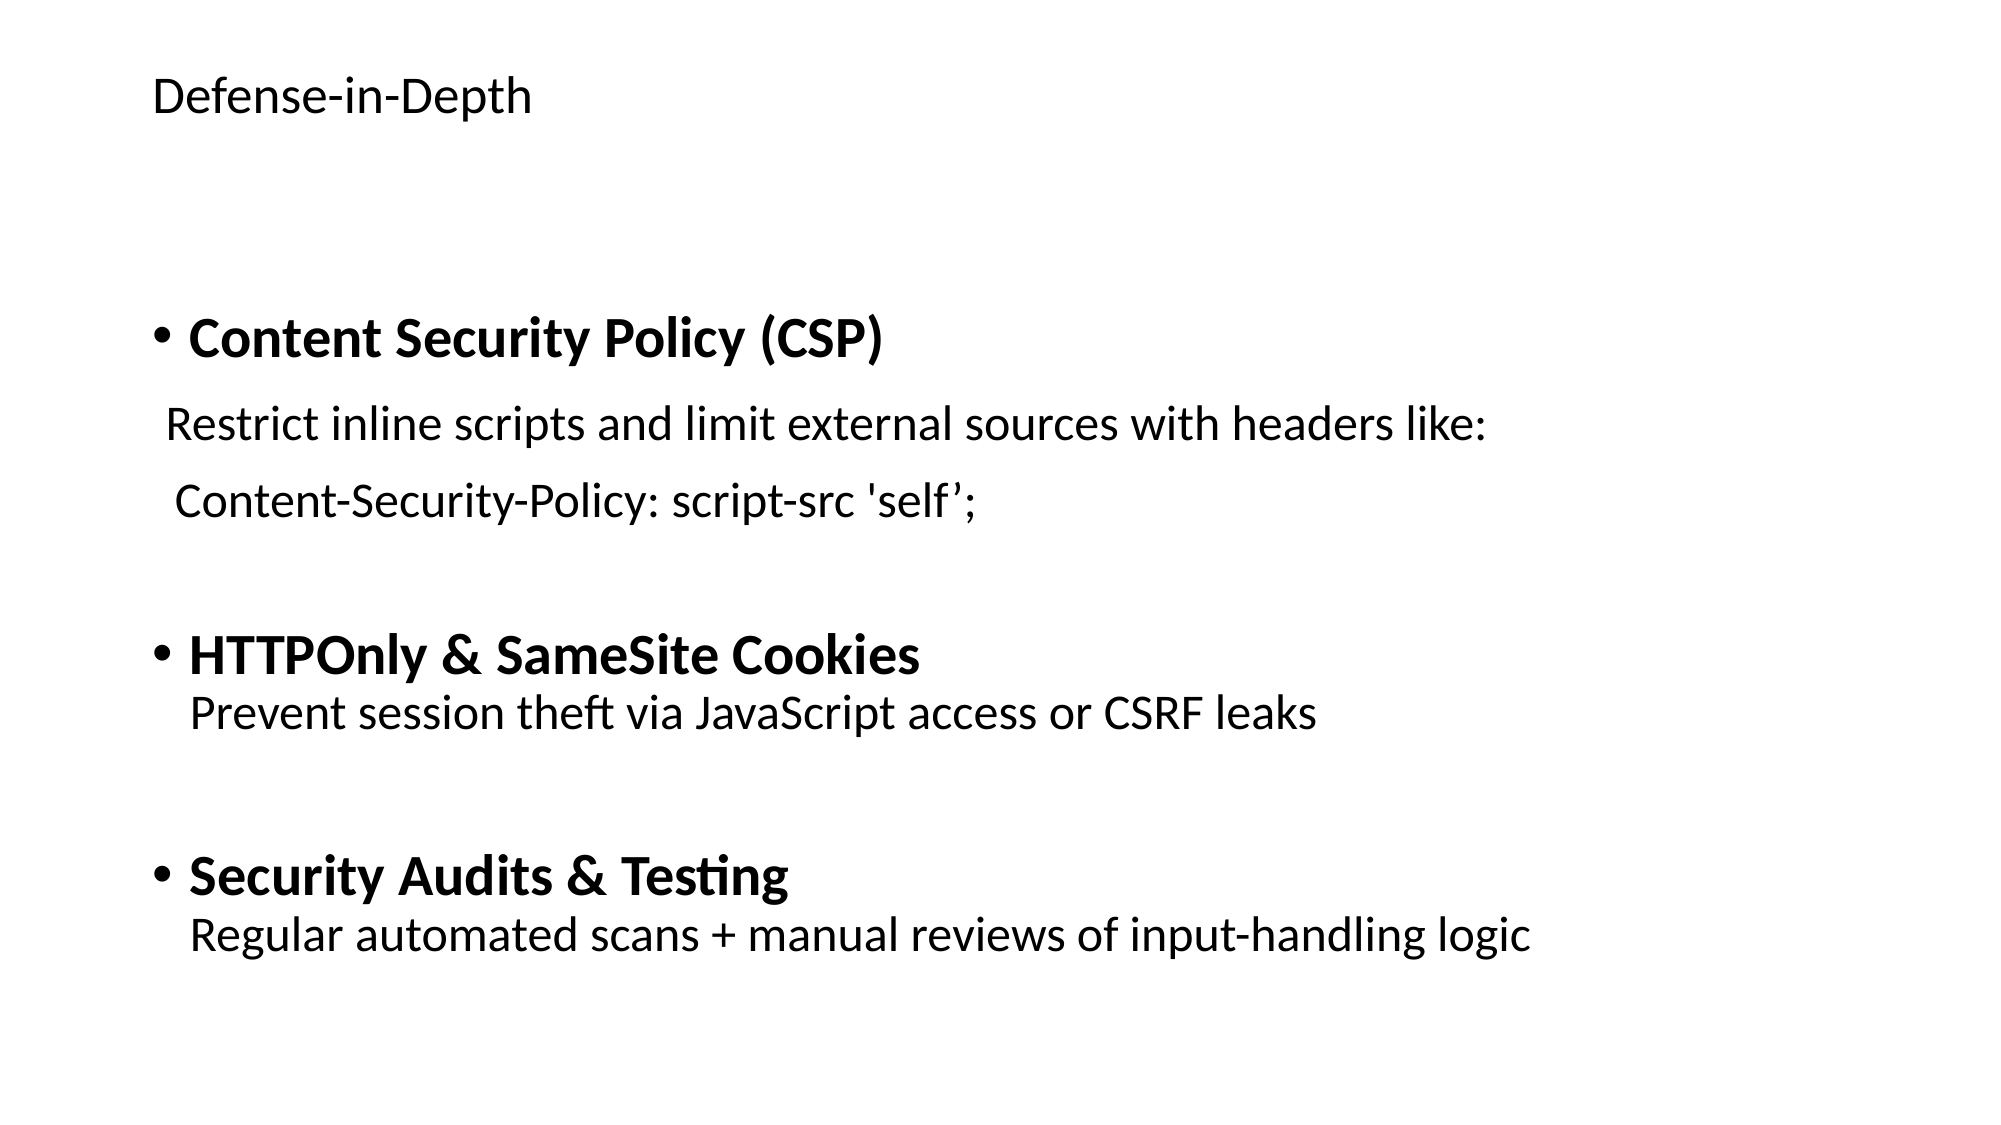

# Defense-in-Depth
Content Security Policy (CSP)
 Restrict inline scripts and limit external sources with headers like:
  Content-Security-Policy: script-src 'self’;

HTTPOnly & SameSite Cookies
Prevent session theft via JavaScript access or CSRF leaks

Security Audits & Testing
Regular automated scans + manual reviews of input-handling logic